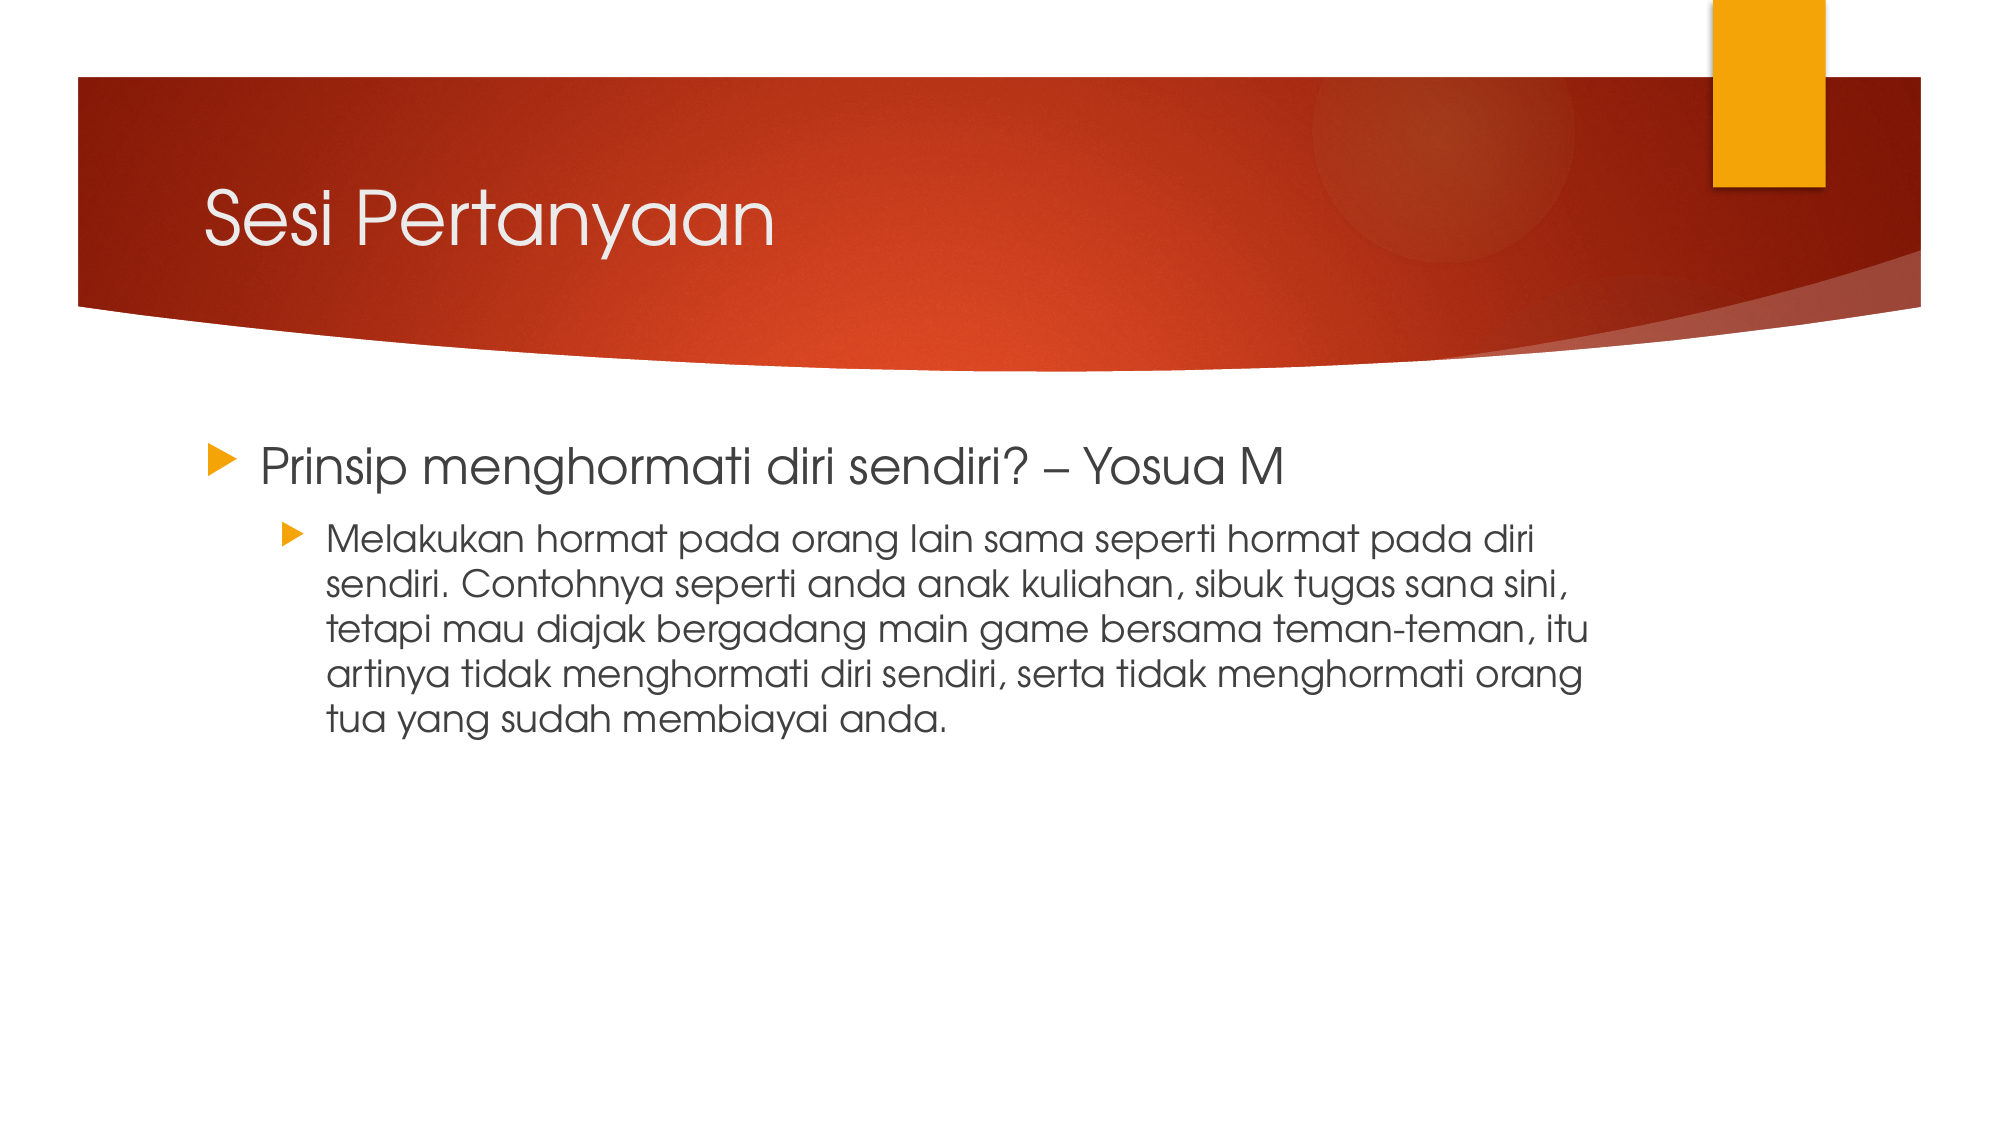

# Sesi Pertanyaan
Prinsip menghormati diri sendiri? – Yosua M
Melakukan hormat pada orang lain sama seperti hormat pada diri sendiri. Contohnya seperti anda anak kuliahan, sibuk tugas sana sini, tetapi mau diajak bergadang main game bersama teman-teman, itu artinya tidak menghormati diri sendiri, serta tidak menghormati orang tua yang sudah membiayai anda.